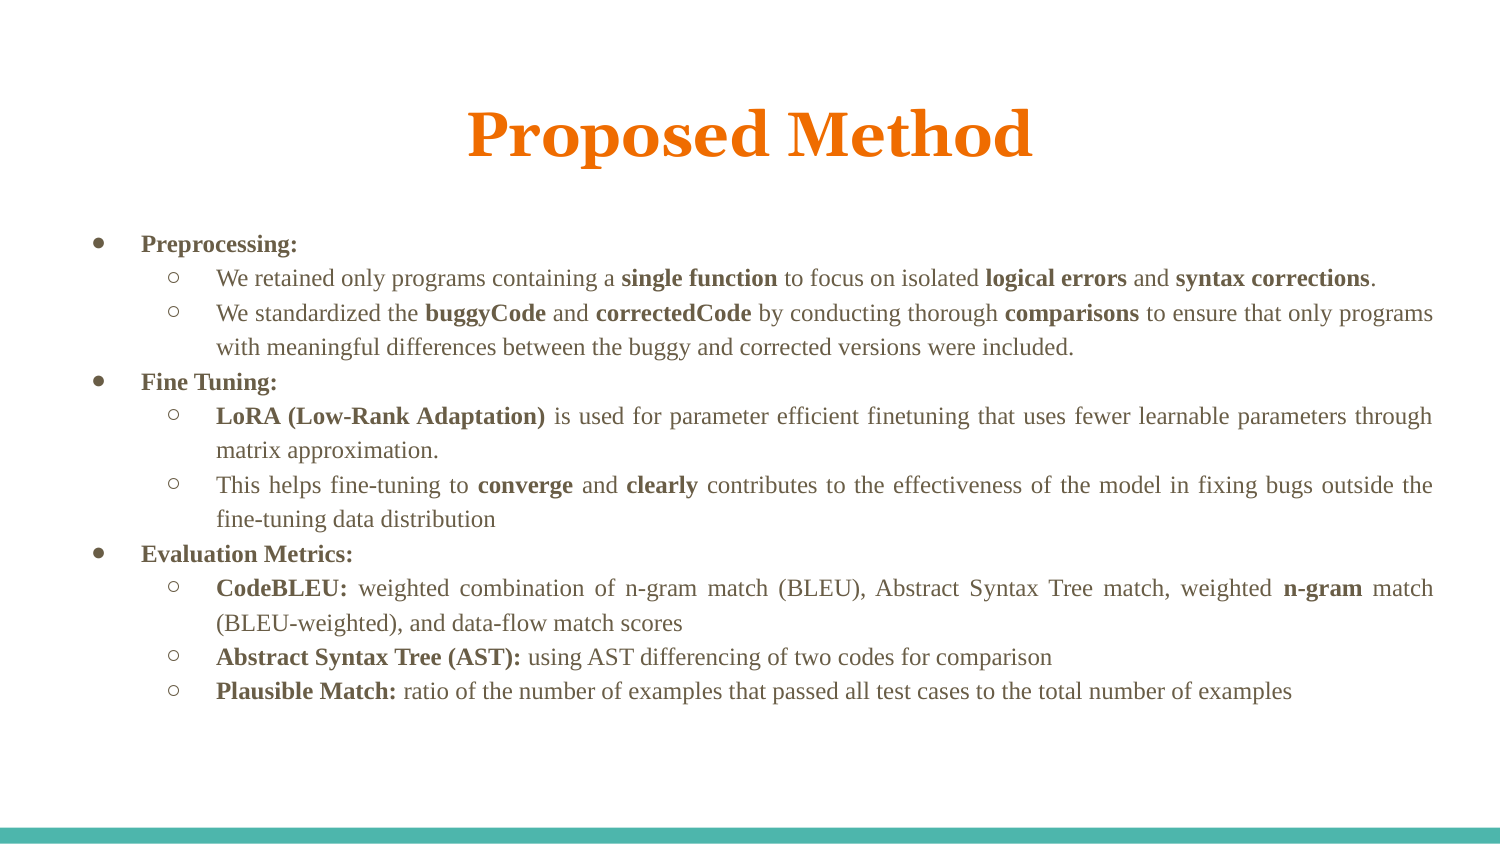

# Proposed Method
Preprocessing:
We retained only programs containing a single function to focus on isolated logical errors and syntax corrections.
We standardized the buggyCode and correctedCode by conducting thorough comparisons to ensure that only programs with meaningful differences between the buggy and corrected versions were included.
Fine Tuning:
LoRA (Low-Rank Adaptation) is used for parameter efficient finetuning that uses fewer learnable parameters through matrix approximation.
This helps fine-tuning to converge and clearly contributes to the effectiveness of the model in fixing bugs outside the fine-tuning data distribution
Evaluation Metrics:
CodeBLEU: weighted combination of n-gram match (BLEU), Abstract Syntax Tree match, weighted n-gram match (BLEU-weighted), and data-flow match scores
Abstract Syntax Tree (AST): using AST differencing of two codes for comparison
Plausible Match: ratio of the number of examples that passed all test cases to the total number of examples